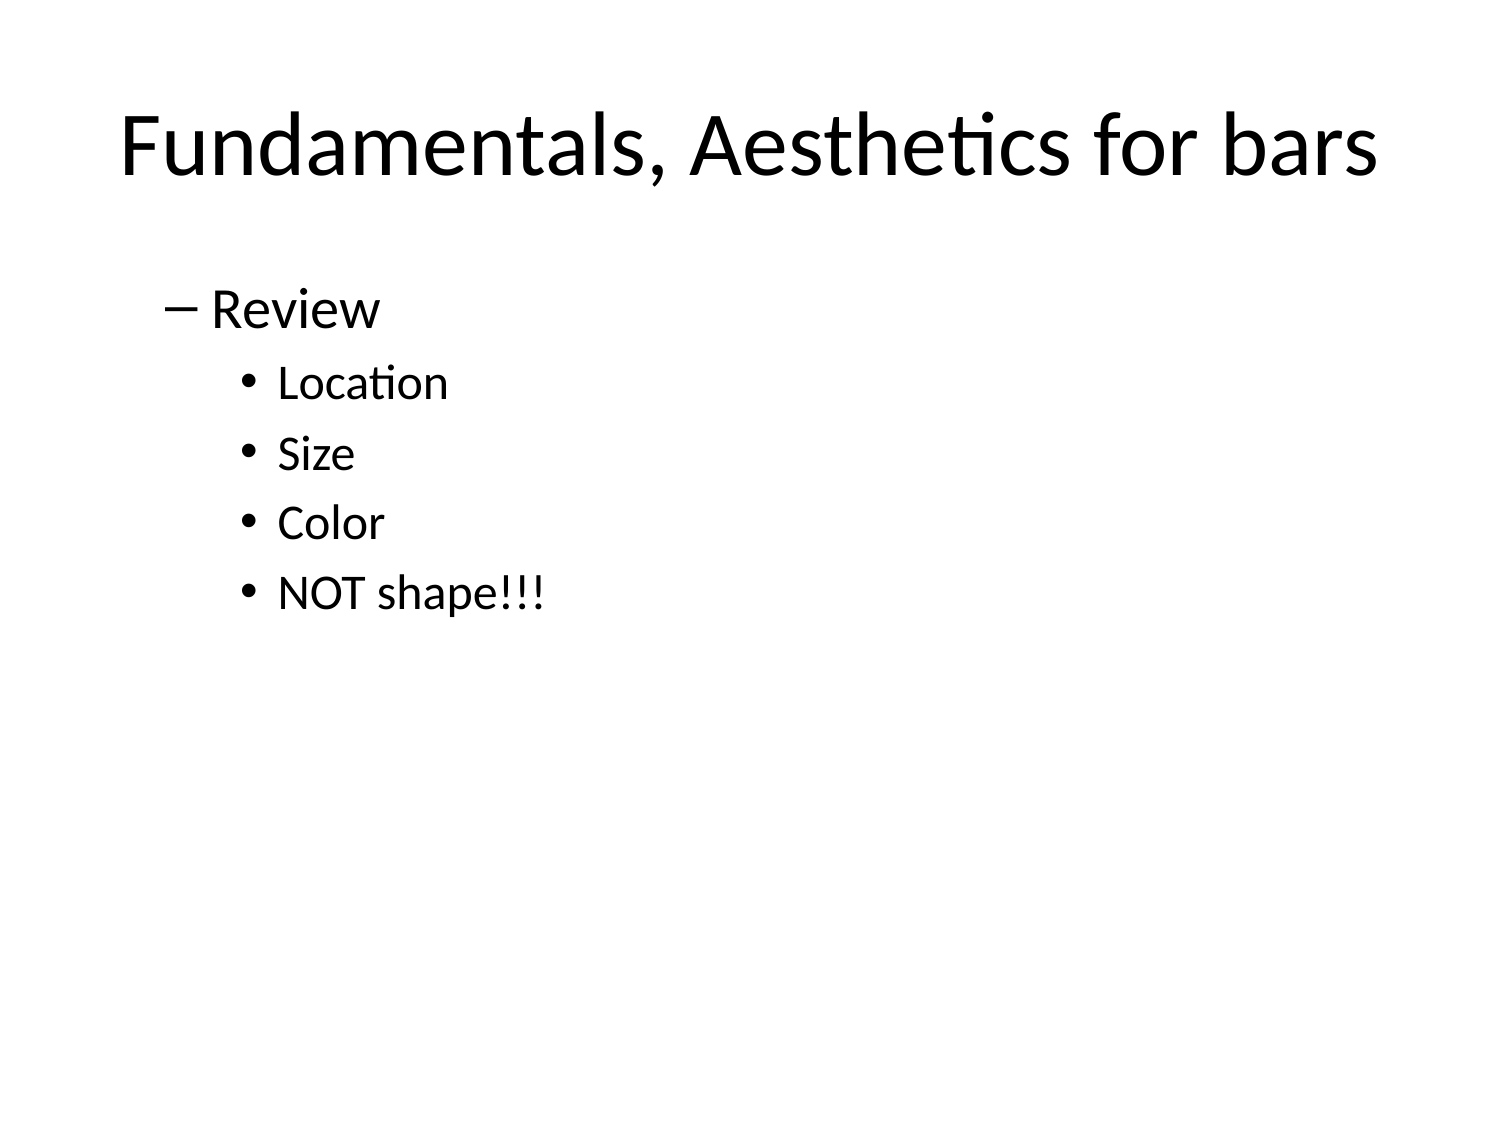

# Fundamentals, Aesthetics for bars
Review
Location
Size
Color
NOT shape!!!